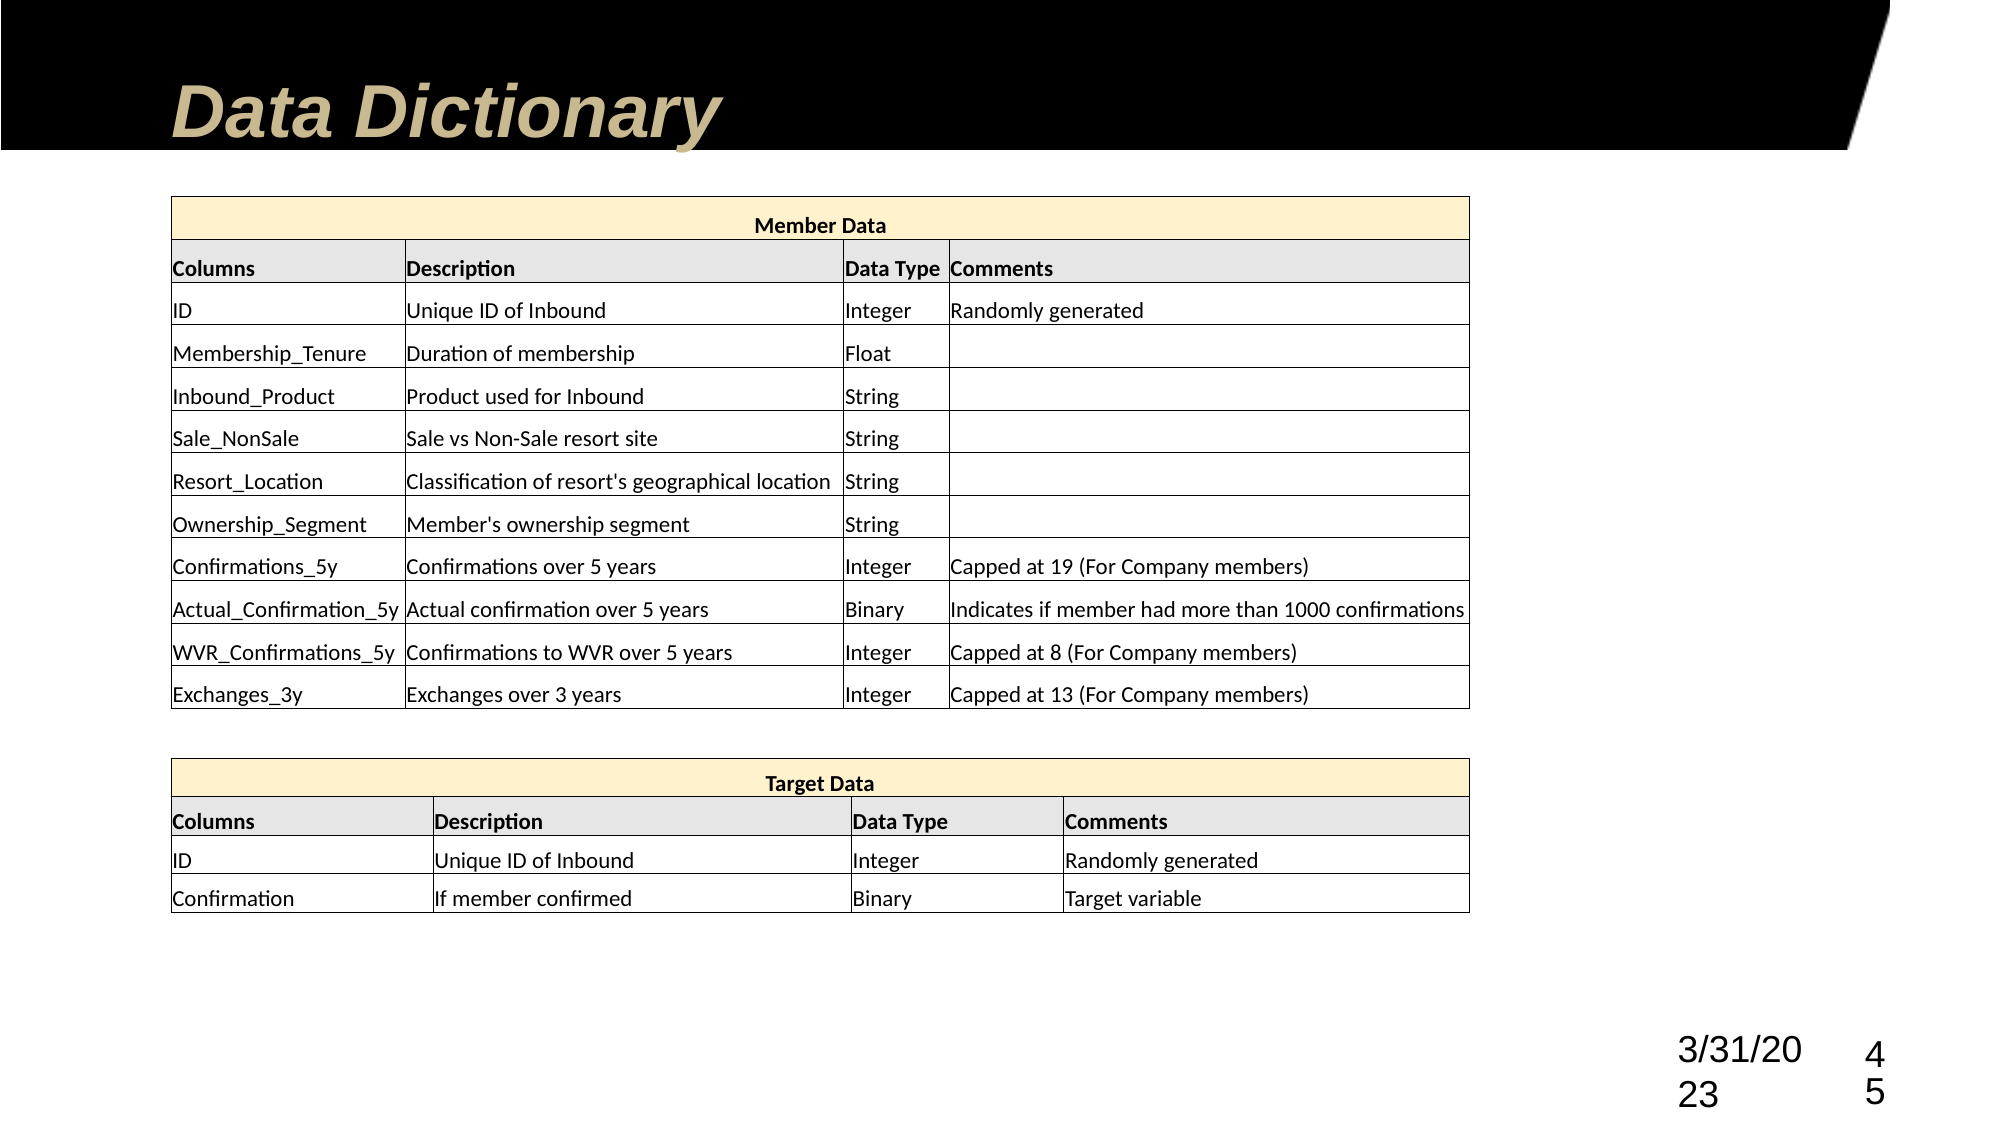

# Data Dictionary
| Member Data |  |  |  |
| --- | --- | --- | --- |
| Columns | Description | Data Type | Comments |
| ID | Unique ID of Inbound | Integer | Randomly generated |
| Membership\_Tenure | Duration of membership | Float |  |
| Inbound\_Product | Product used for Inbound | String |  |
| Sale\_NonSale | Sale vs Non-Sale resort site | String |  |
| Resort\_Location | Classification of resort's geographical location | String |  |
| Ownership\_Segment | Member's ownership segment | String |  |
| Confirmations\_5y | Confirmations over 5 years | Integer | Capped at 19 (For Company members) |
| Actual\_Confirmation\_5y | Actual confirmation over 5 years | Binary | Indicates if member had more than 1000 confirmations |
| WVR\_Confirmations\_5y | Confirmations to WVR over 5 years | Integer | Capped at 8 (For Company members) |
| Exchanges\_3y | Exchanges over 3 years | Integer | Capped at 13 (For Company members) |
| Target Data |  |  |  |
| --- | --- | --- | --- |
| Columns | Description | Data Type | Comments |
| ID | Unique ID of Inbound | Integer | Randomly generated |
| Confirmation | If member confirmed | Binary | Target variable |
45
3/31/2023